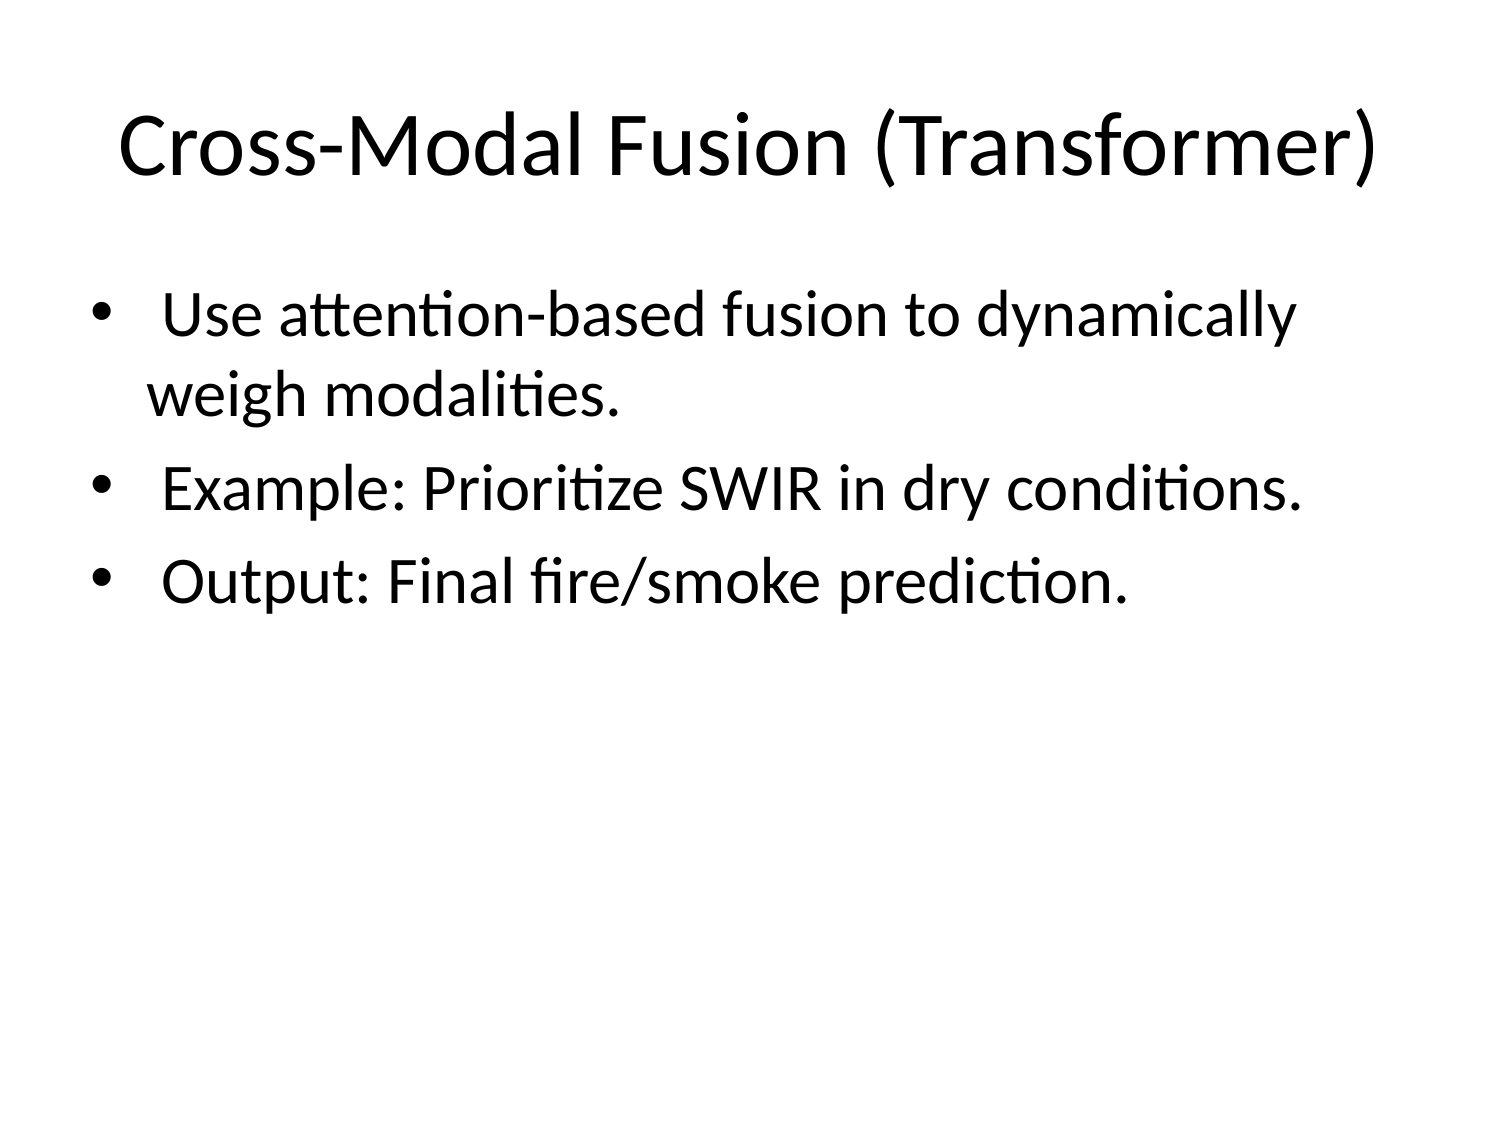

# Cross-Modal Fusion (Transformer)
 Use attention-based fusion to dynamically    weigh modalities.
 Example: Prioritize SWIR in dry conditions.
 Output: Final fire/smoke prediction.